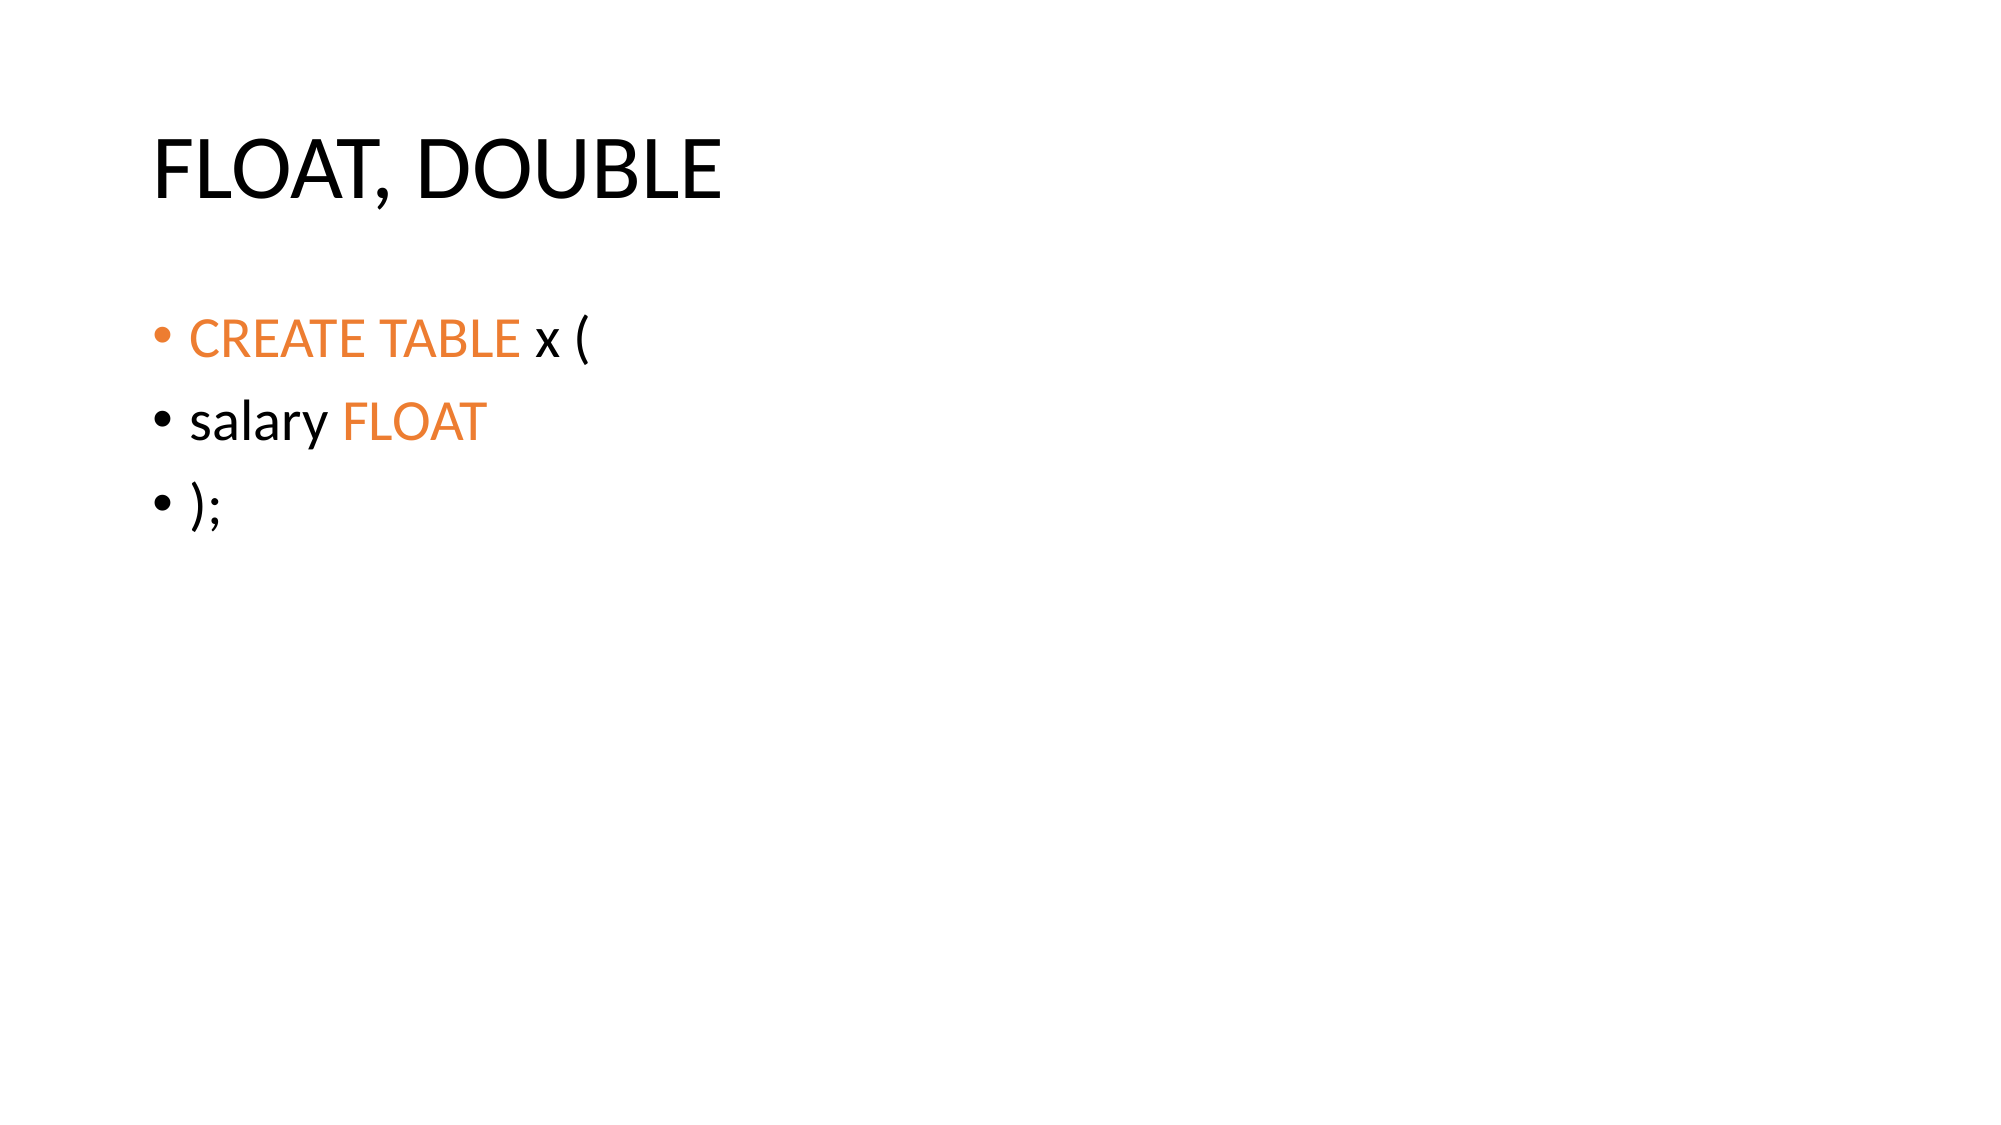

# FLOAT, DOUBLE
CREATE TABLE x (
salary FLOAT
);